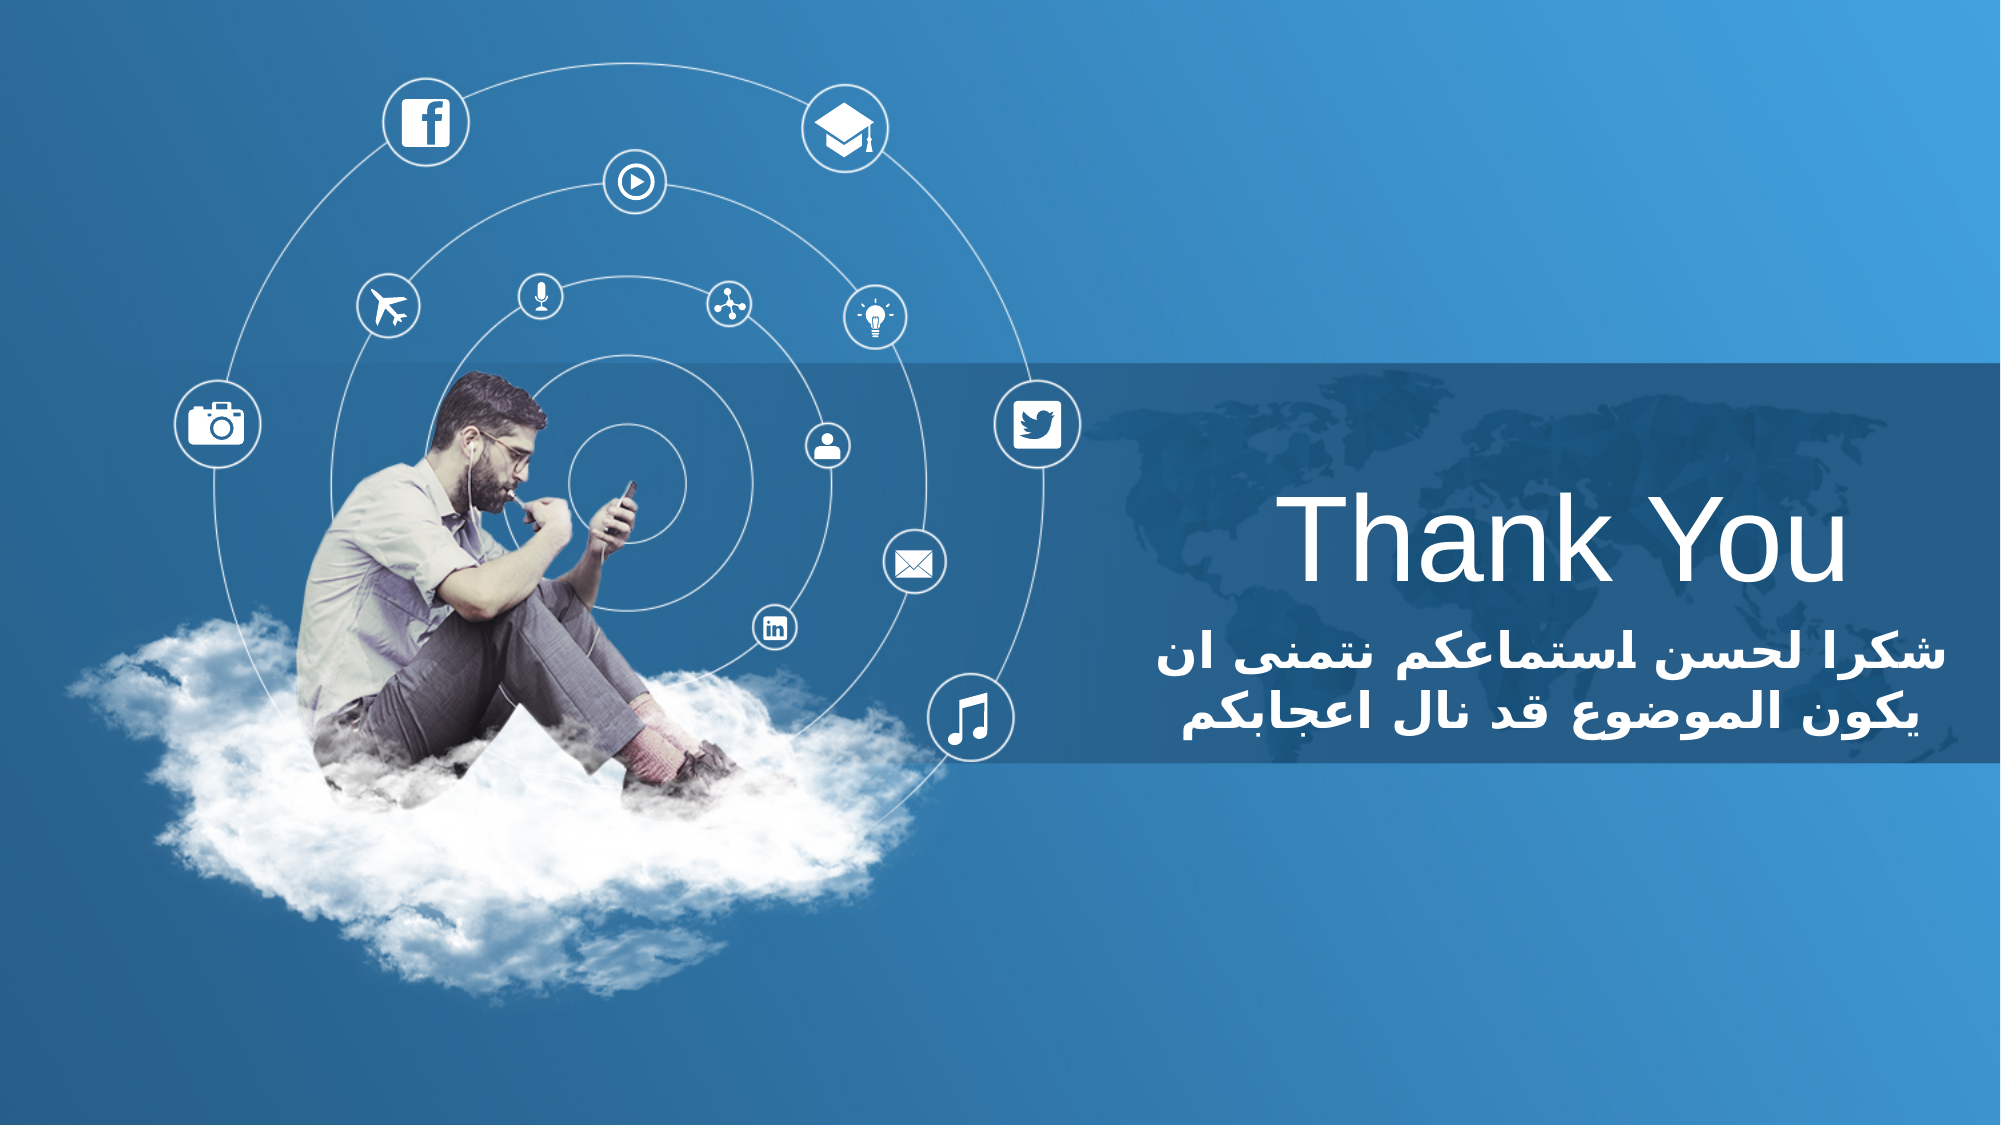

Thank You

شكرا لحسن استماعكم نتمنى ان يكون الموضوع قد نال اعجابكم